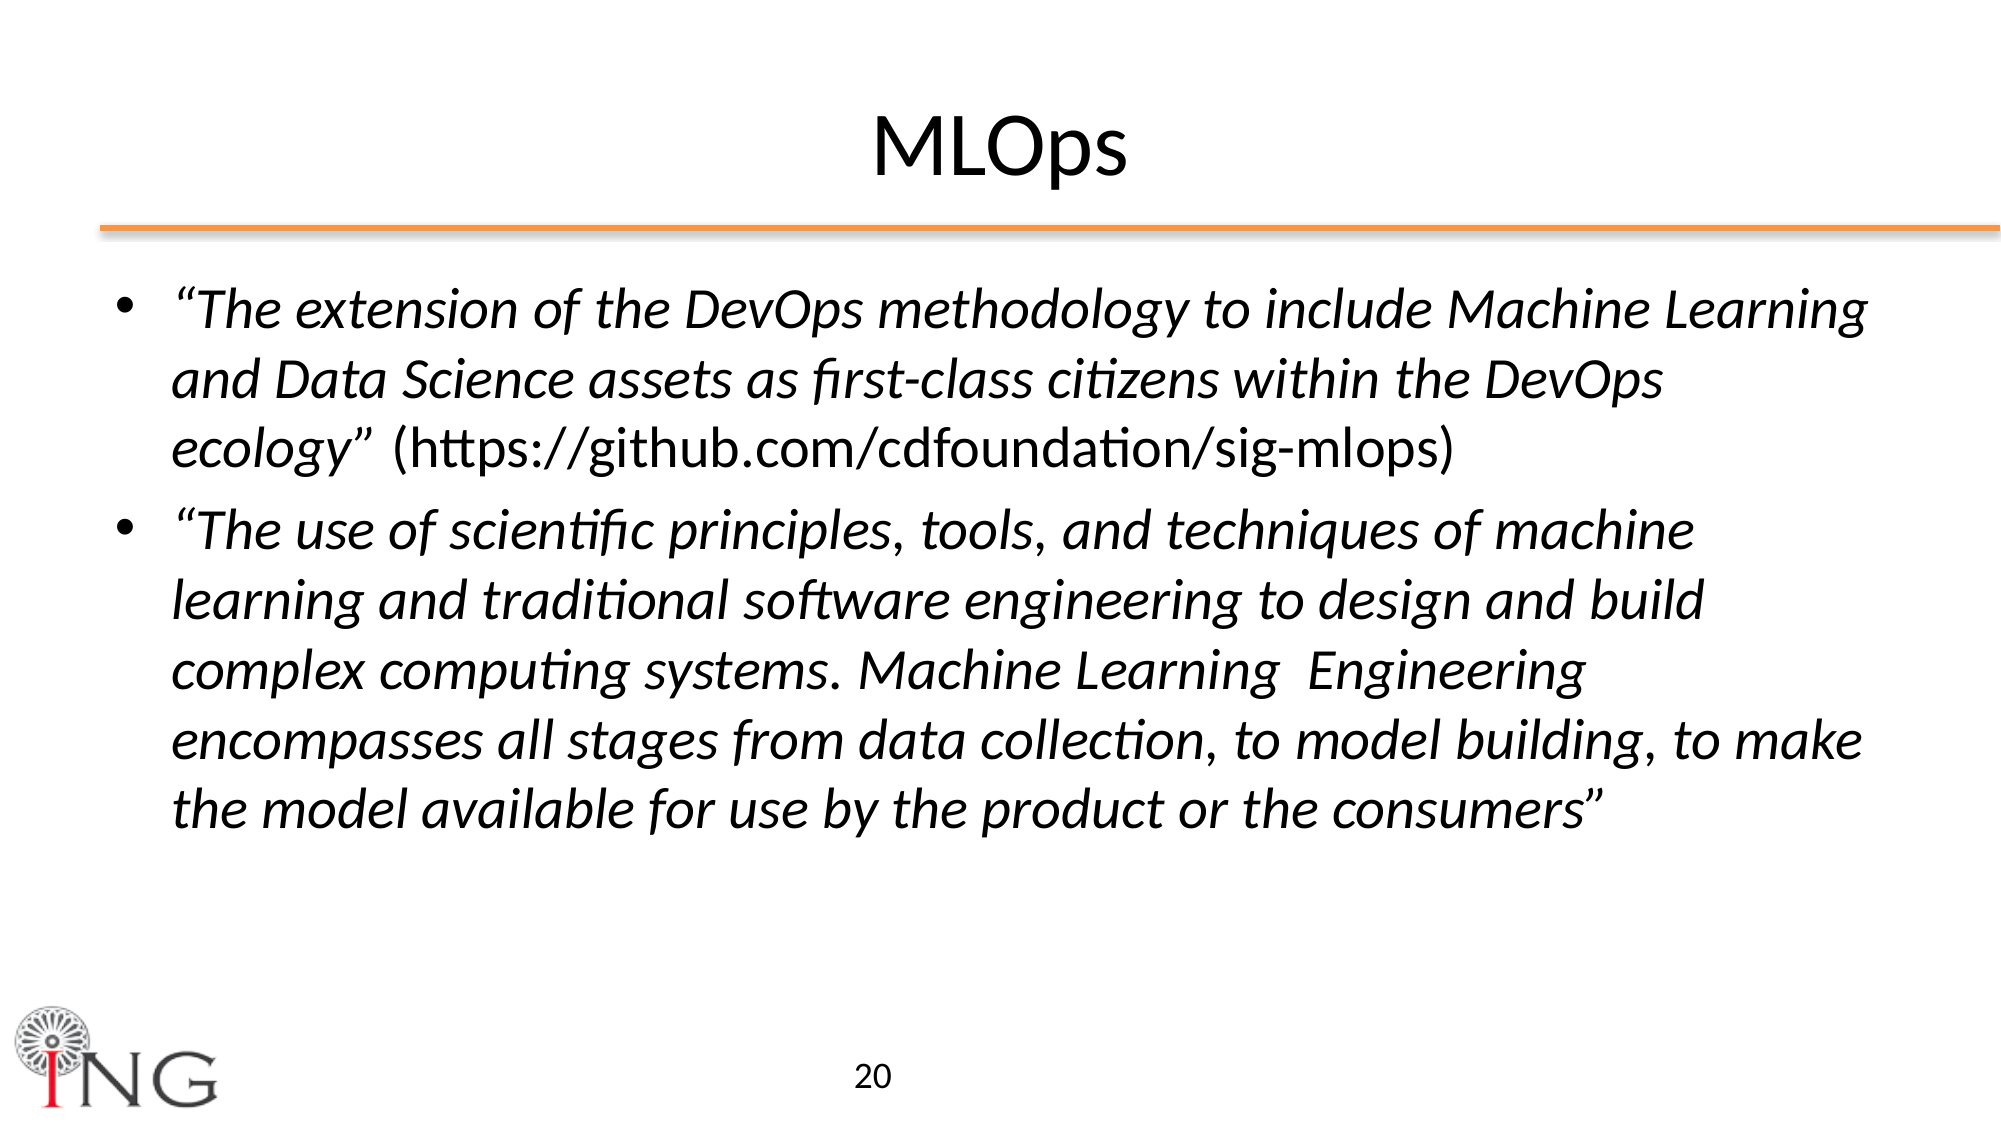

# MLOps
“The extension of the DevOps methodology to include Machine Learning and Data Science assets as first-class citizens within the DevOps ecology” (https://github.com/cdfoundation/sig-mlops)
“The use of scientific principles, tools, and techniques of machine learning and traditional software engineering to design and build complex computing systems. Machine Learning  Engineering encompasses all stages from data collection, to model building, to make the model available for use by the product or the consumers”
20